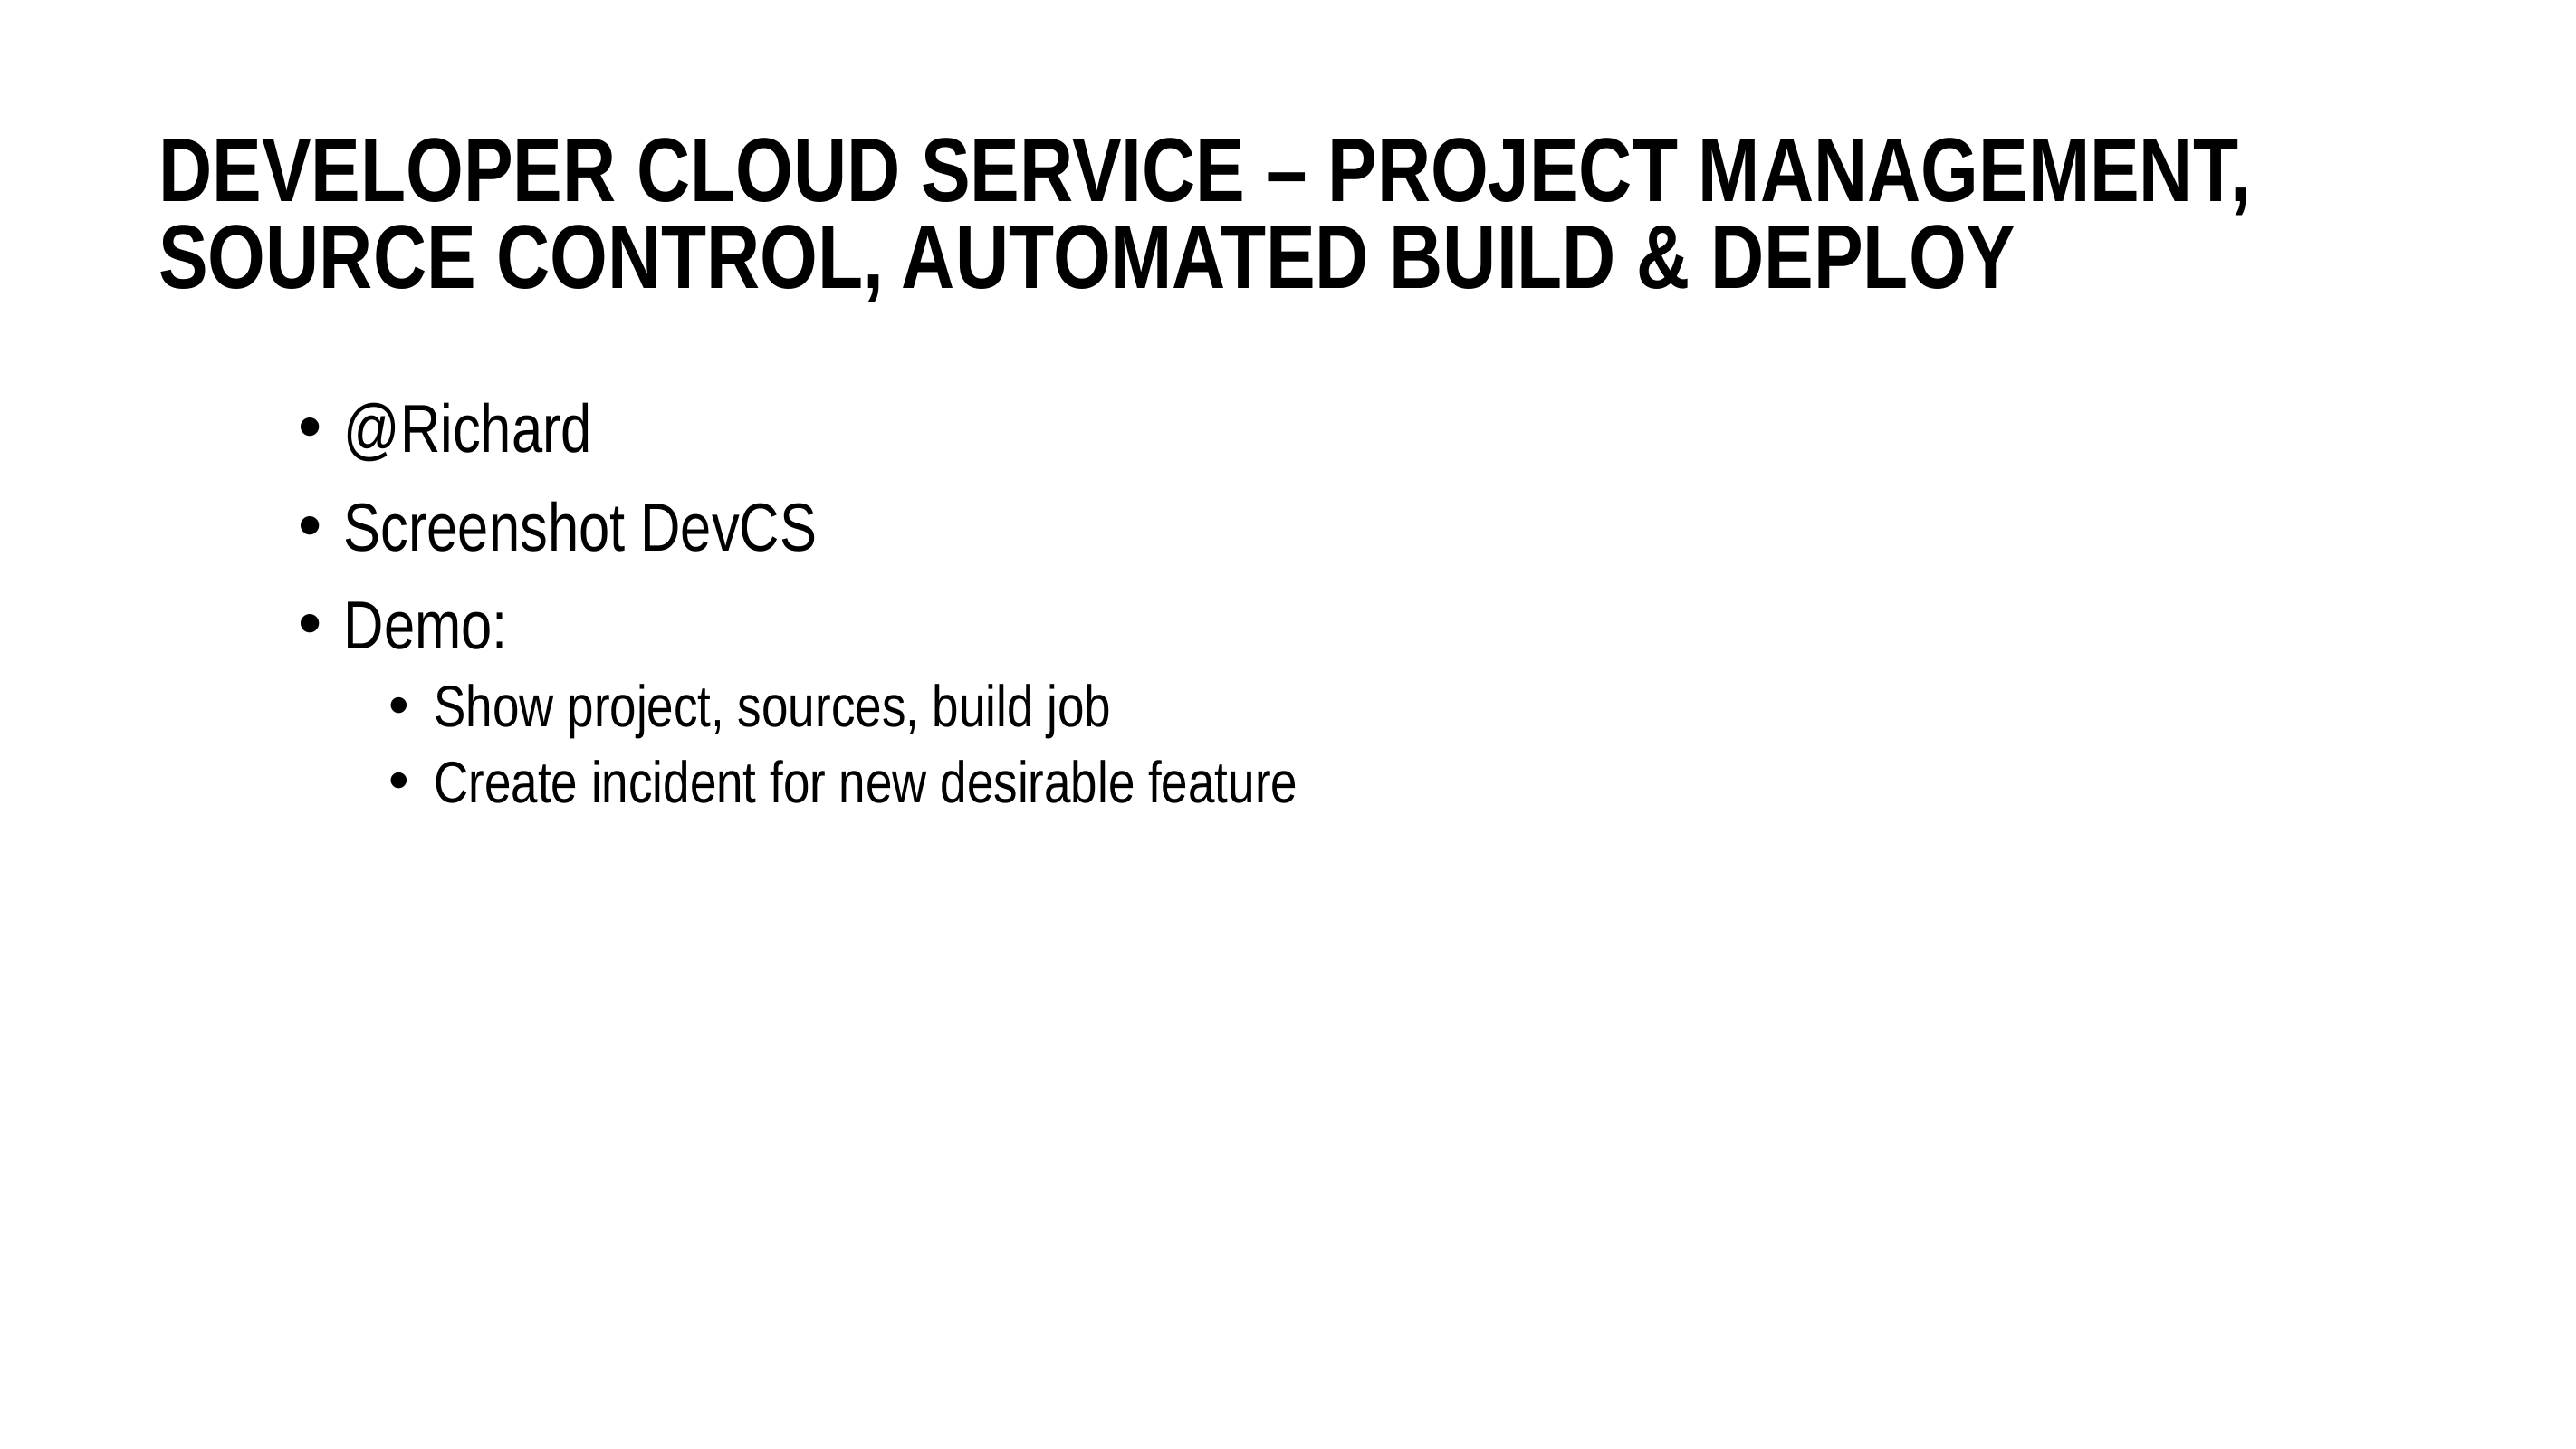

# Developer cloud service – project management, source control, automated build & deploy
@Richard
Screenshot DevCS
Demo:
Show project, sources, build job
Create incident for new desirable feature